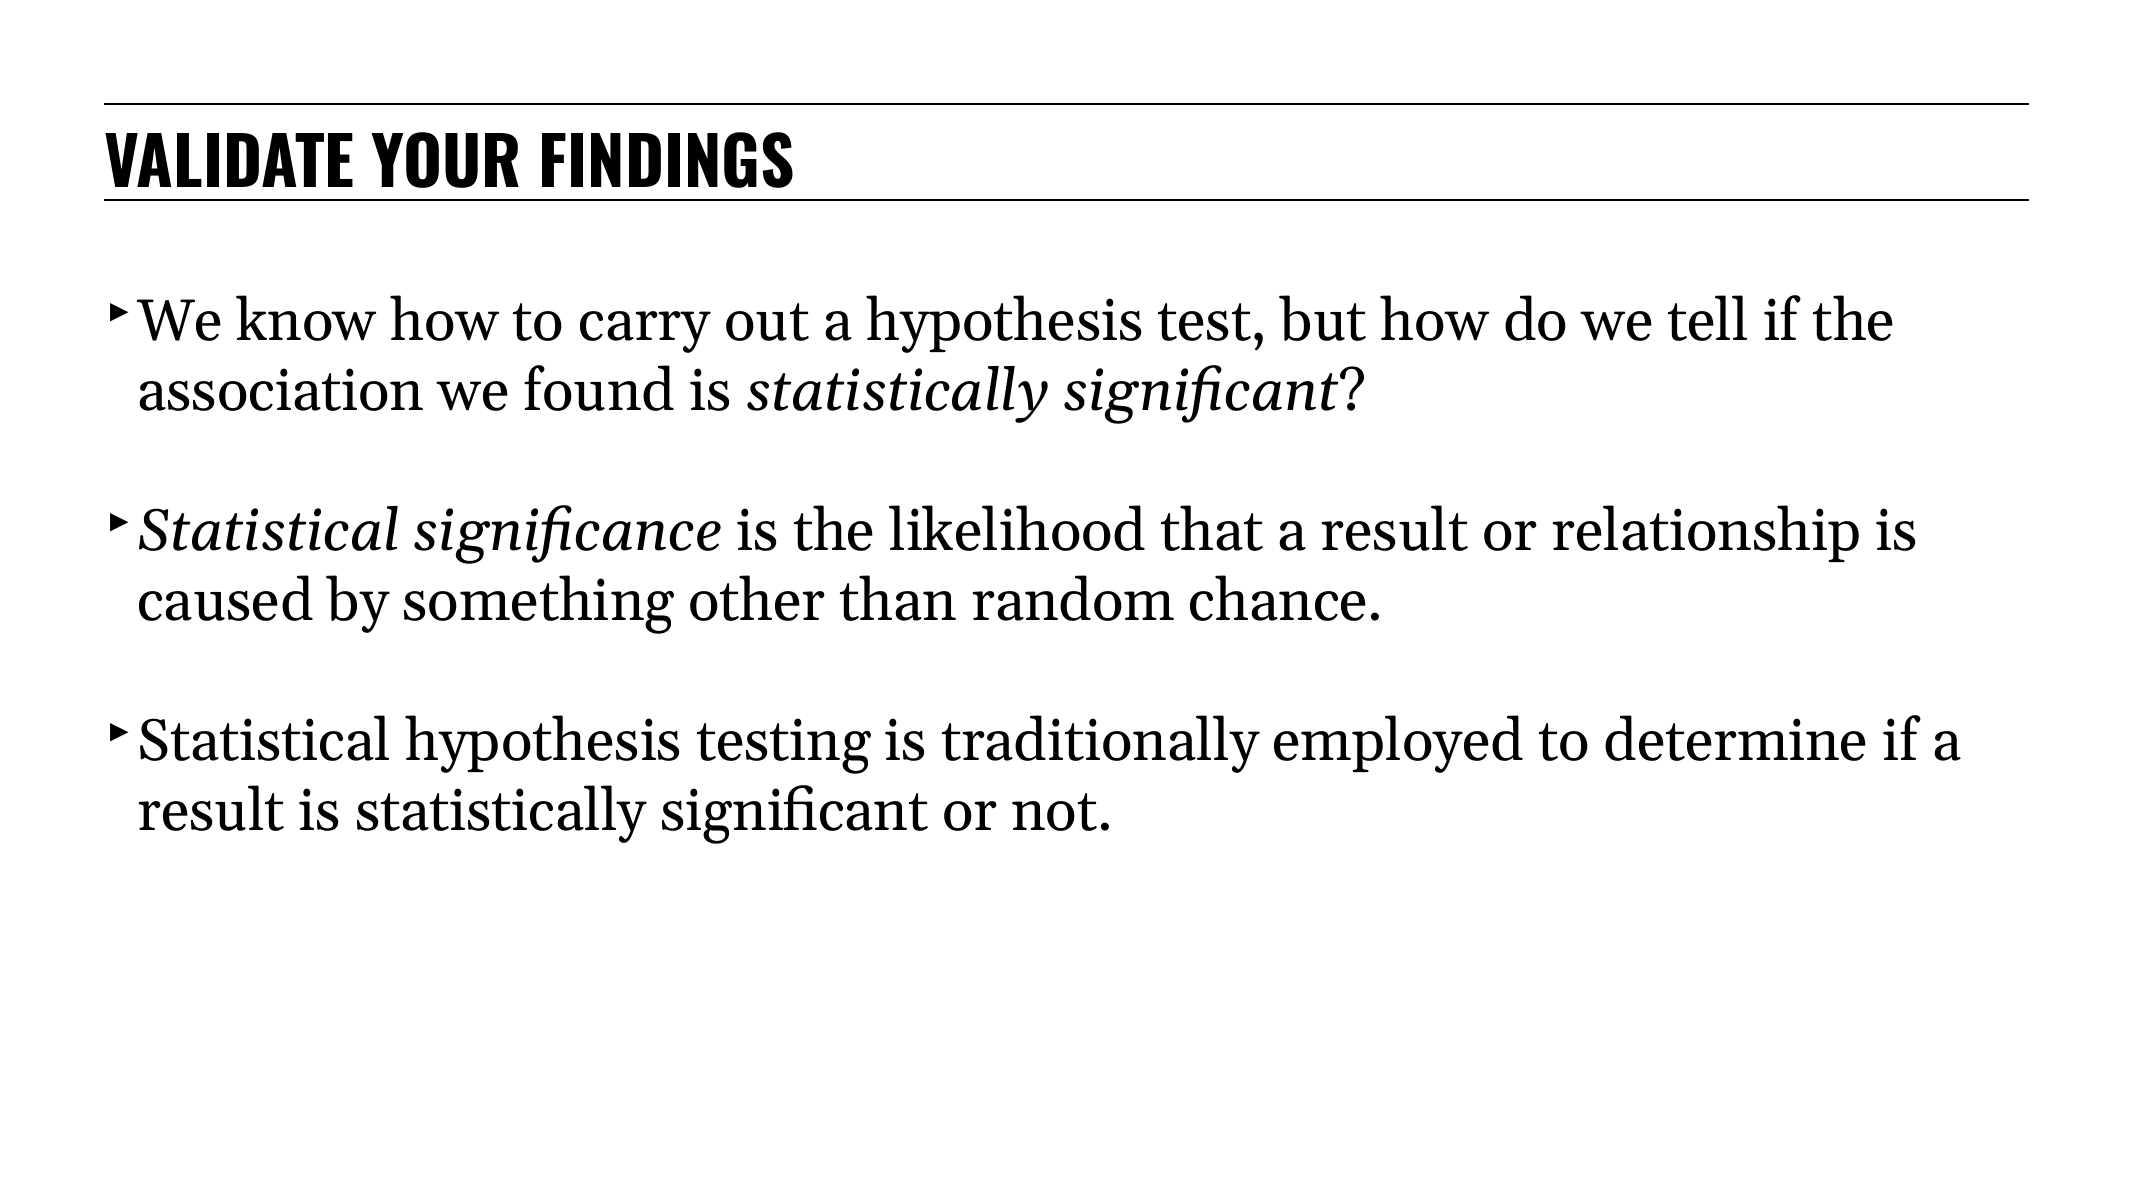

VALIDATE YOUR FINDINGS

We know how to carry out a hypothesis test, but how do we tell if the association we found is statistically significant?

Statistical significance is the likelihood that a result or relationship is caused by something other than random chance.

Statistical hypothesis testing is traditionally employed to determine if a result is statistically significant or not.